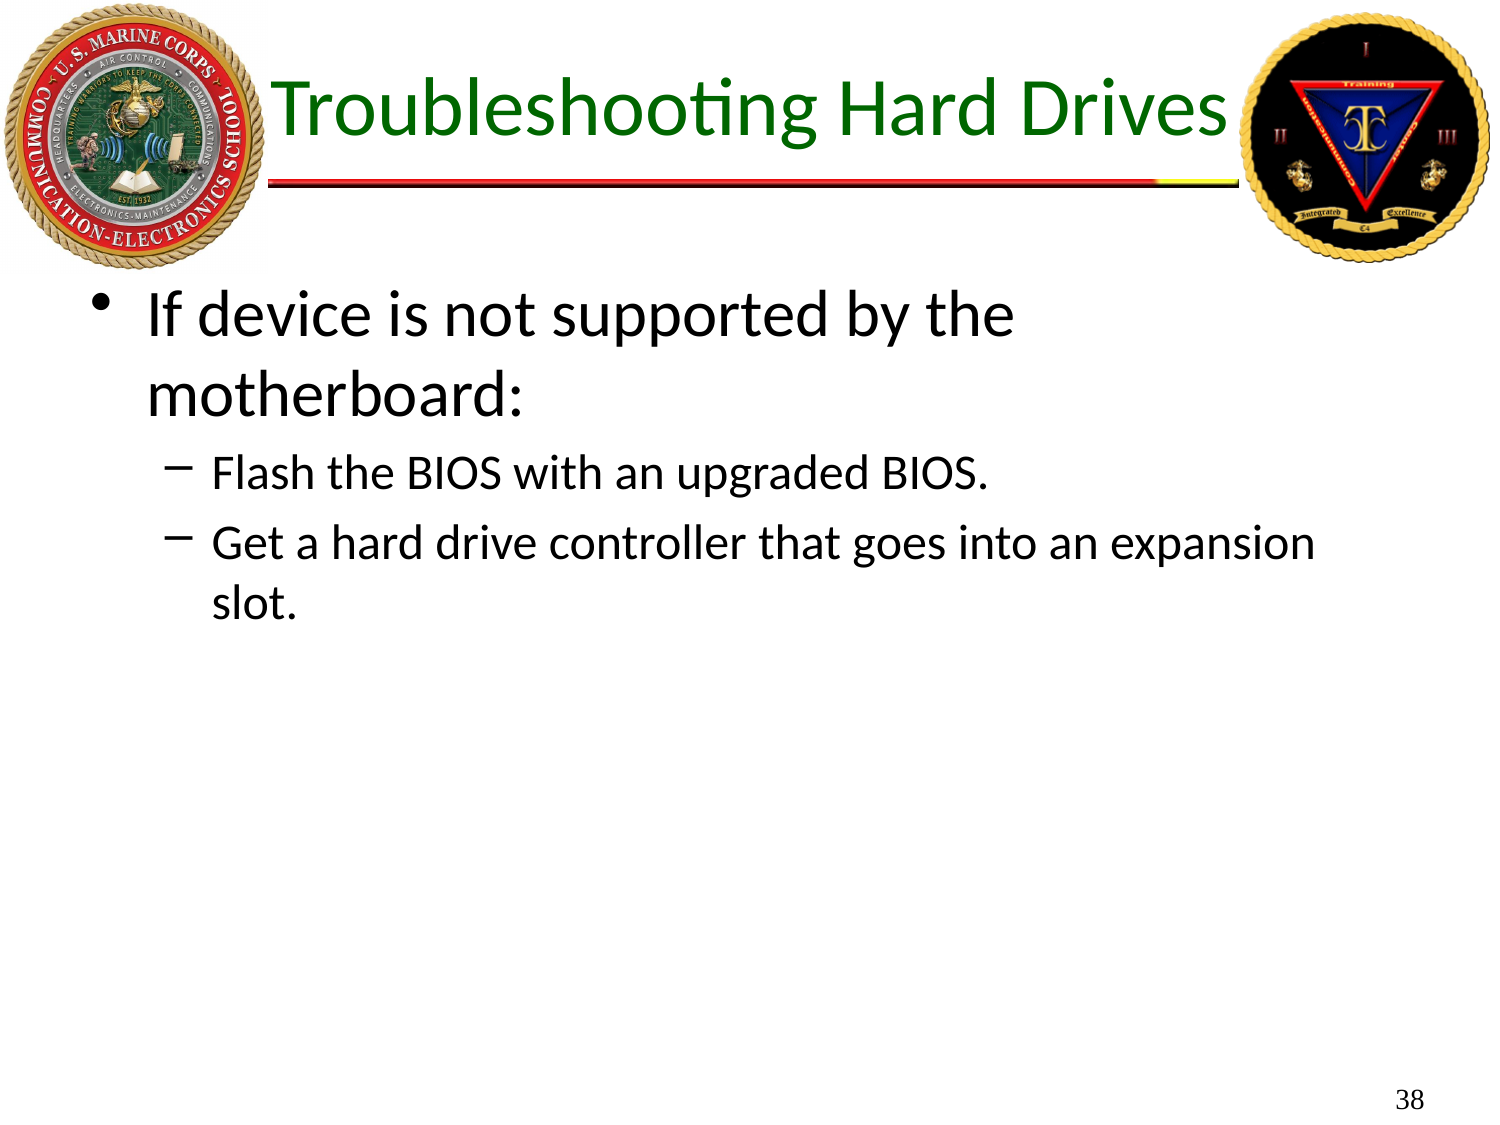

# Troubleshooting Hard Drives
If device is not supported by the motherboard:
Flash the BIOS with an upgraded BIOS.
Get a hard drive controller that goes into an expansion slot.